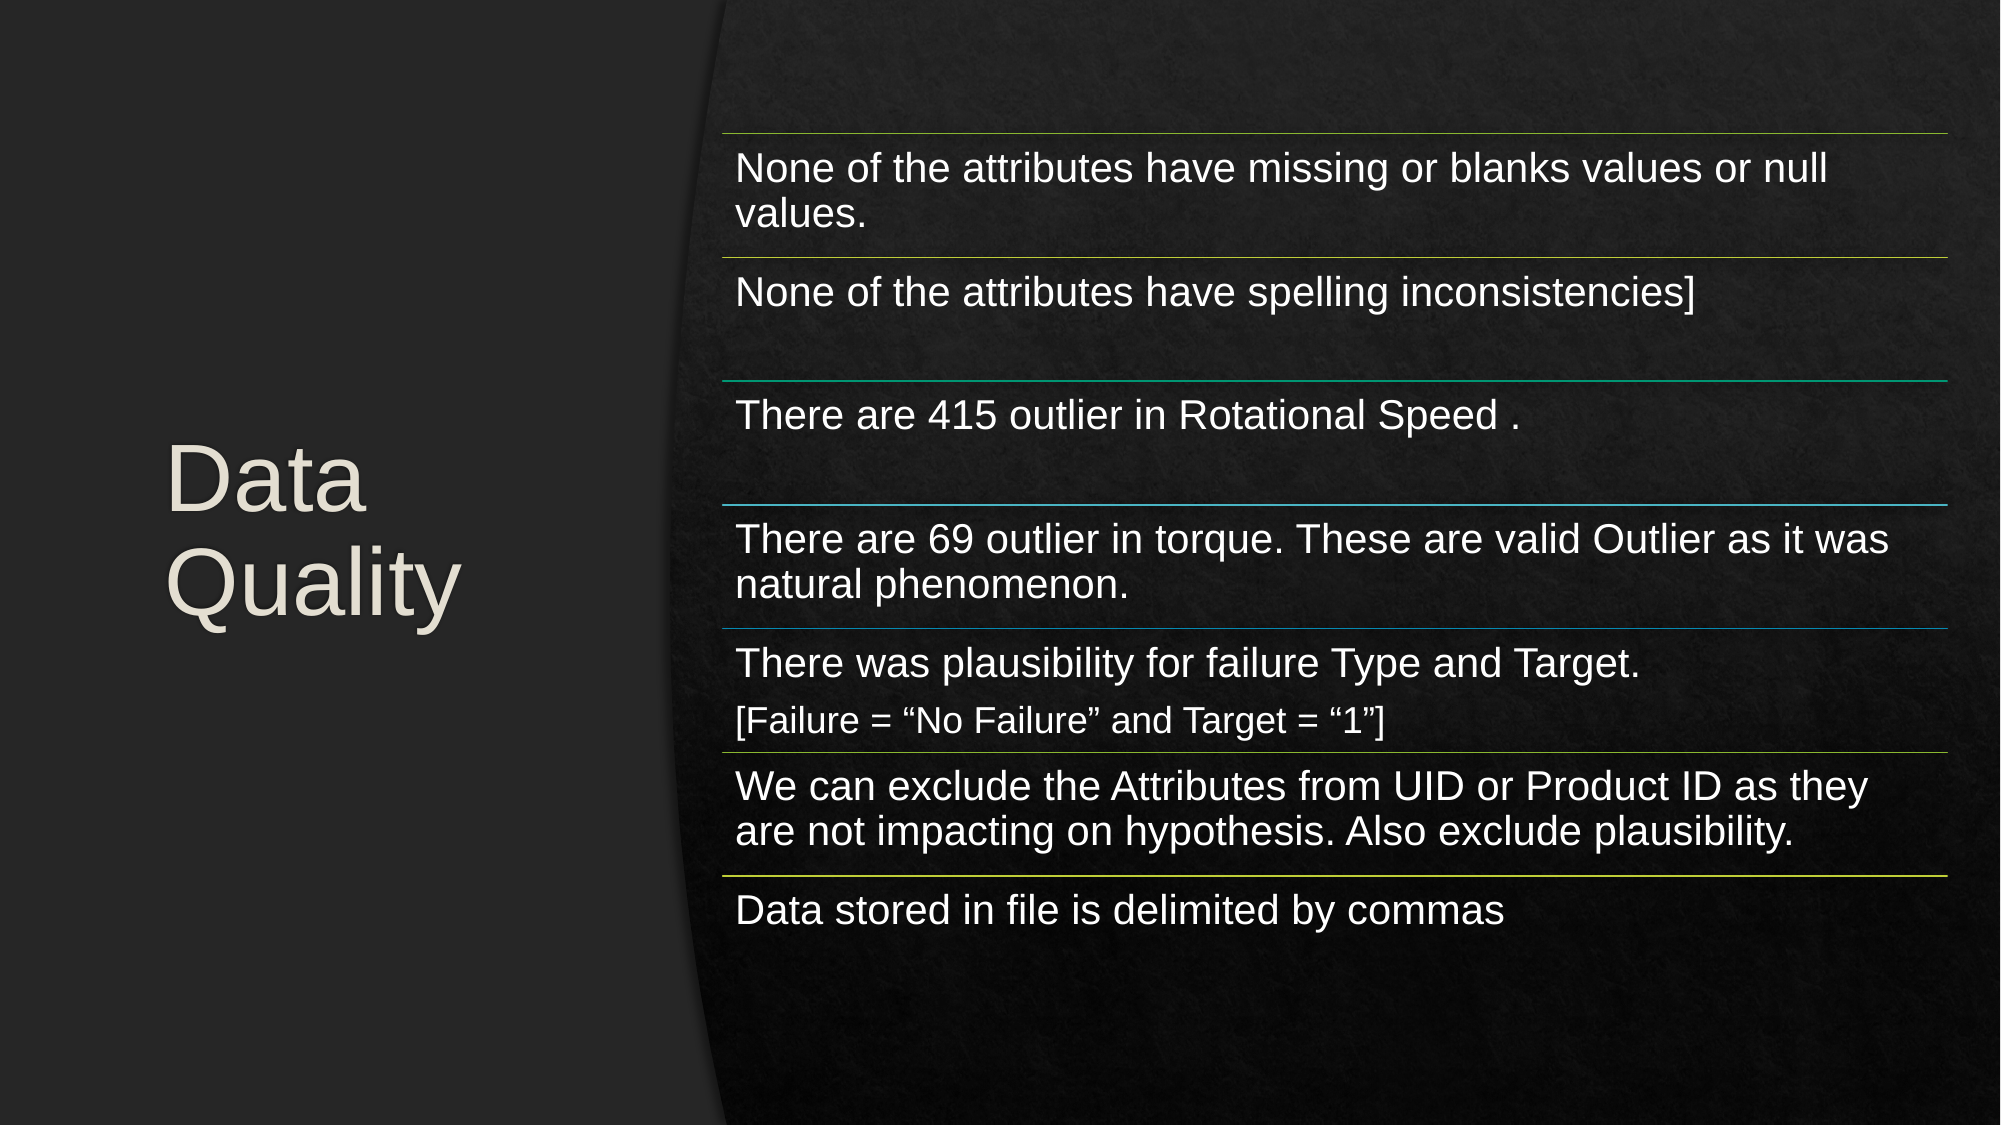

# Data Quality

None of the attributes have missing or blanks values or null values.

None of the attributes have spelling inconsistencies]

There are 415 outlier in Rotational Speed .

There are 69 outlier in torque. These are valid Outlier as it was natural phenomenon.

There was plausibility for failure Type and Target.
[Failure = “No Failure” and Target = “1”]

We can exclude the Attributes from UID or Product ID as they are not impacting on hypothesis. Also exclude plausibility.

Data stored in file is delimited by commas